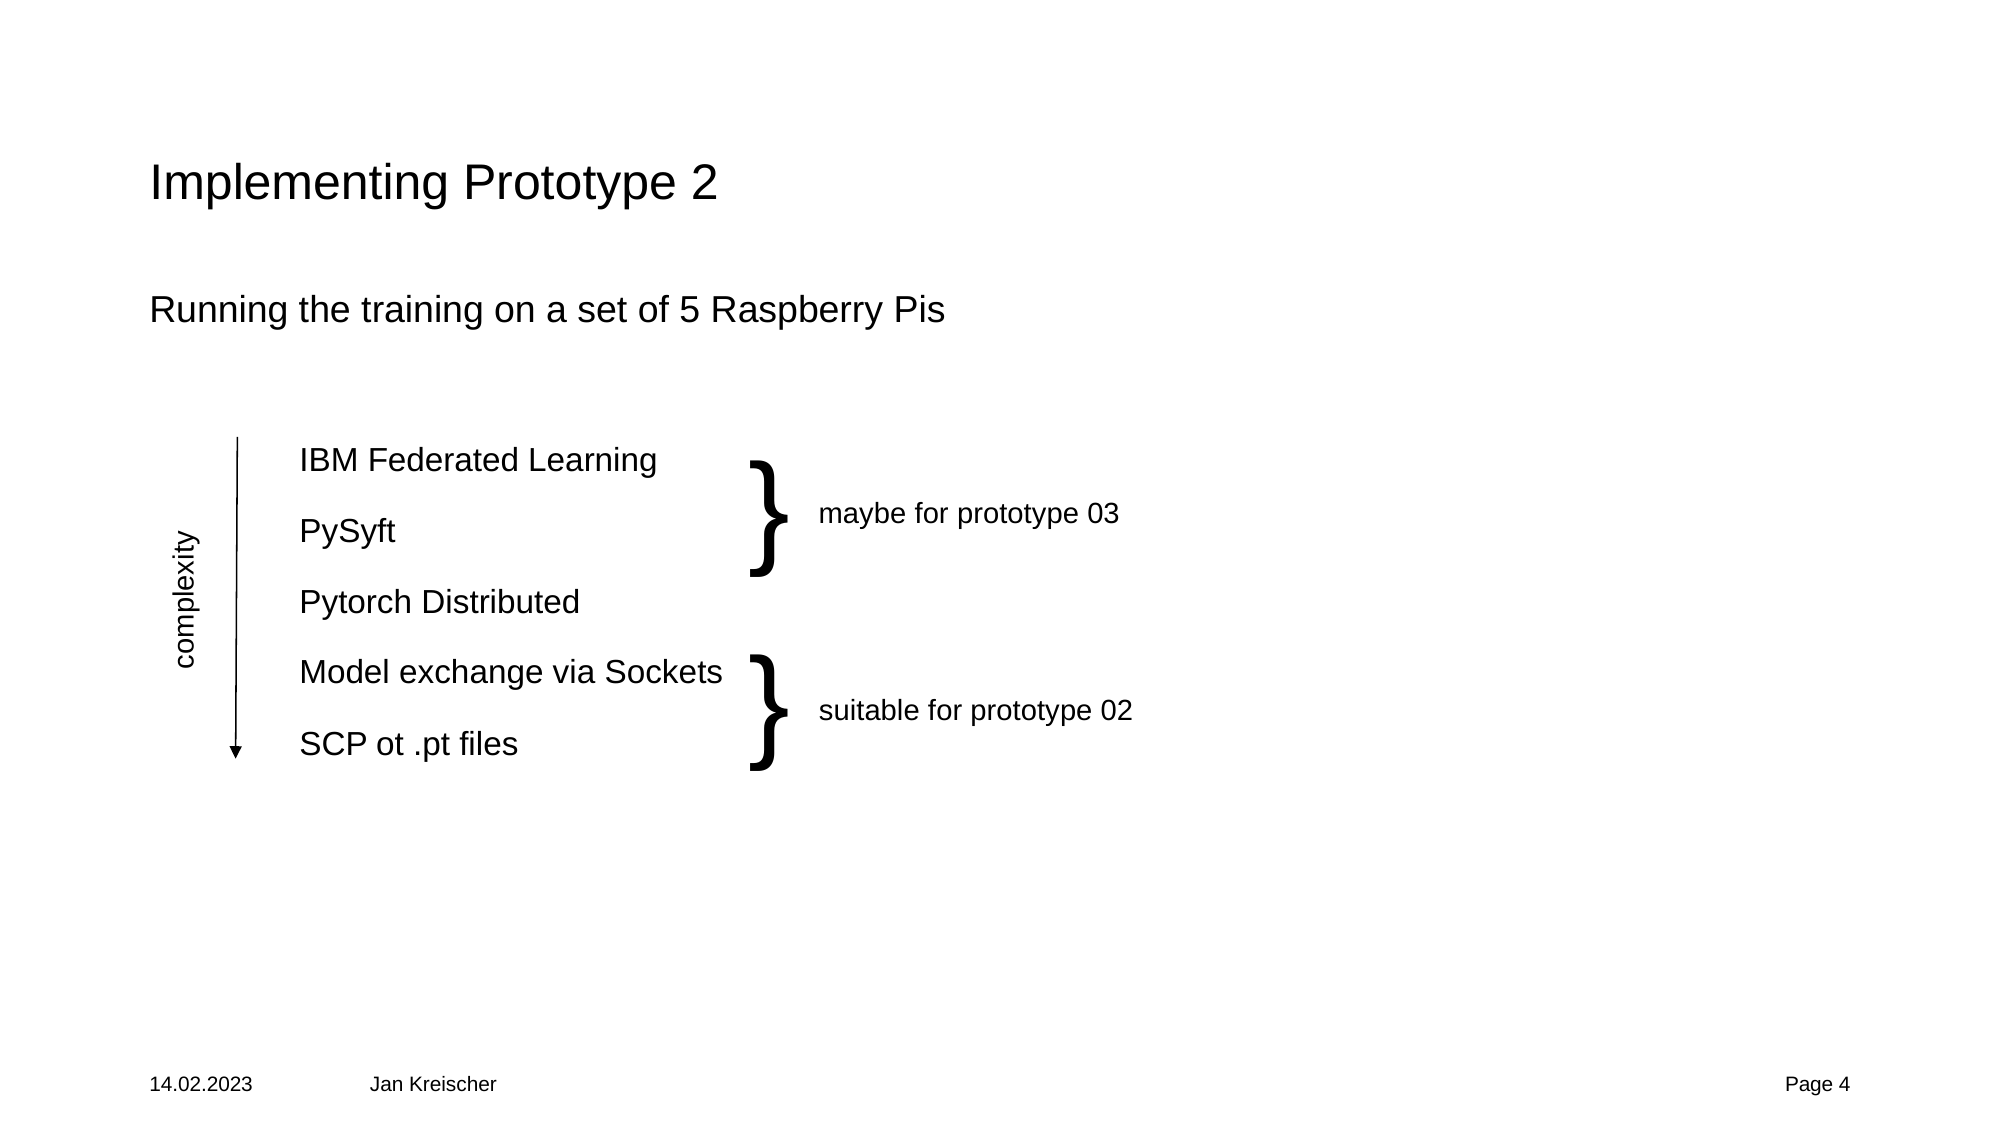

# Implementing Prototype 2

Running the training on a set of 5 Raspberry Pis

IBM Federated Learning
PySyft
Pytorch Distributed
Model exchange via Sockets
SCP ot .pt files

}
maybe for prototype 03
complexity
}
suitable for prototype 02
14.02.2023
Jan Kreischer
Page 4